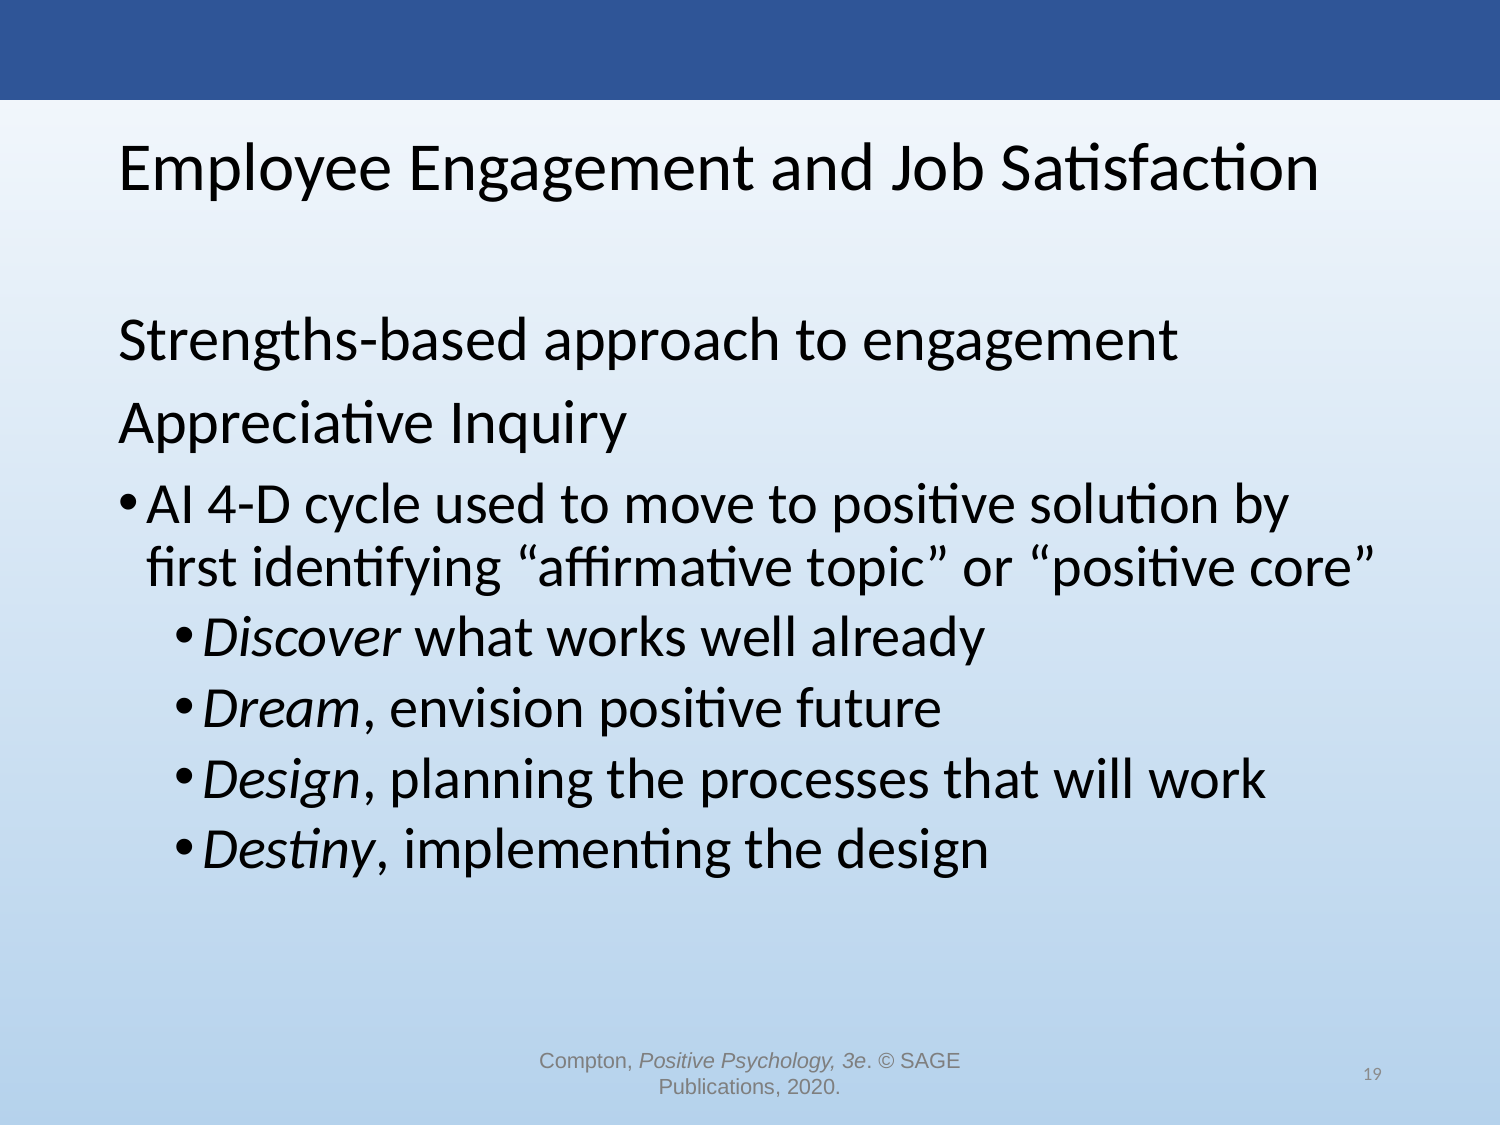

# Employee Engagement and Job Satisfaction
Strengths-based approach to engagement
Appreciative Inquiry
AI 4-D cycle used to move to positive solution by first identifying “affirmative topic” or “positive core”
Discover what works well already
Dream, envision positive future
Design, planning the processes that will work
Destiny, implementing the design
Compton, Positive Psychology, 3e. © SAGE Publications, 2020.
19